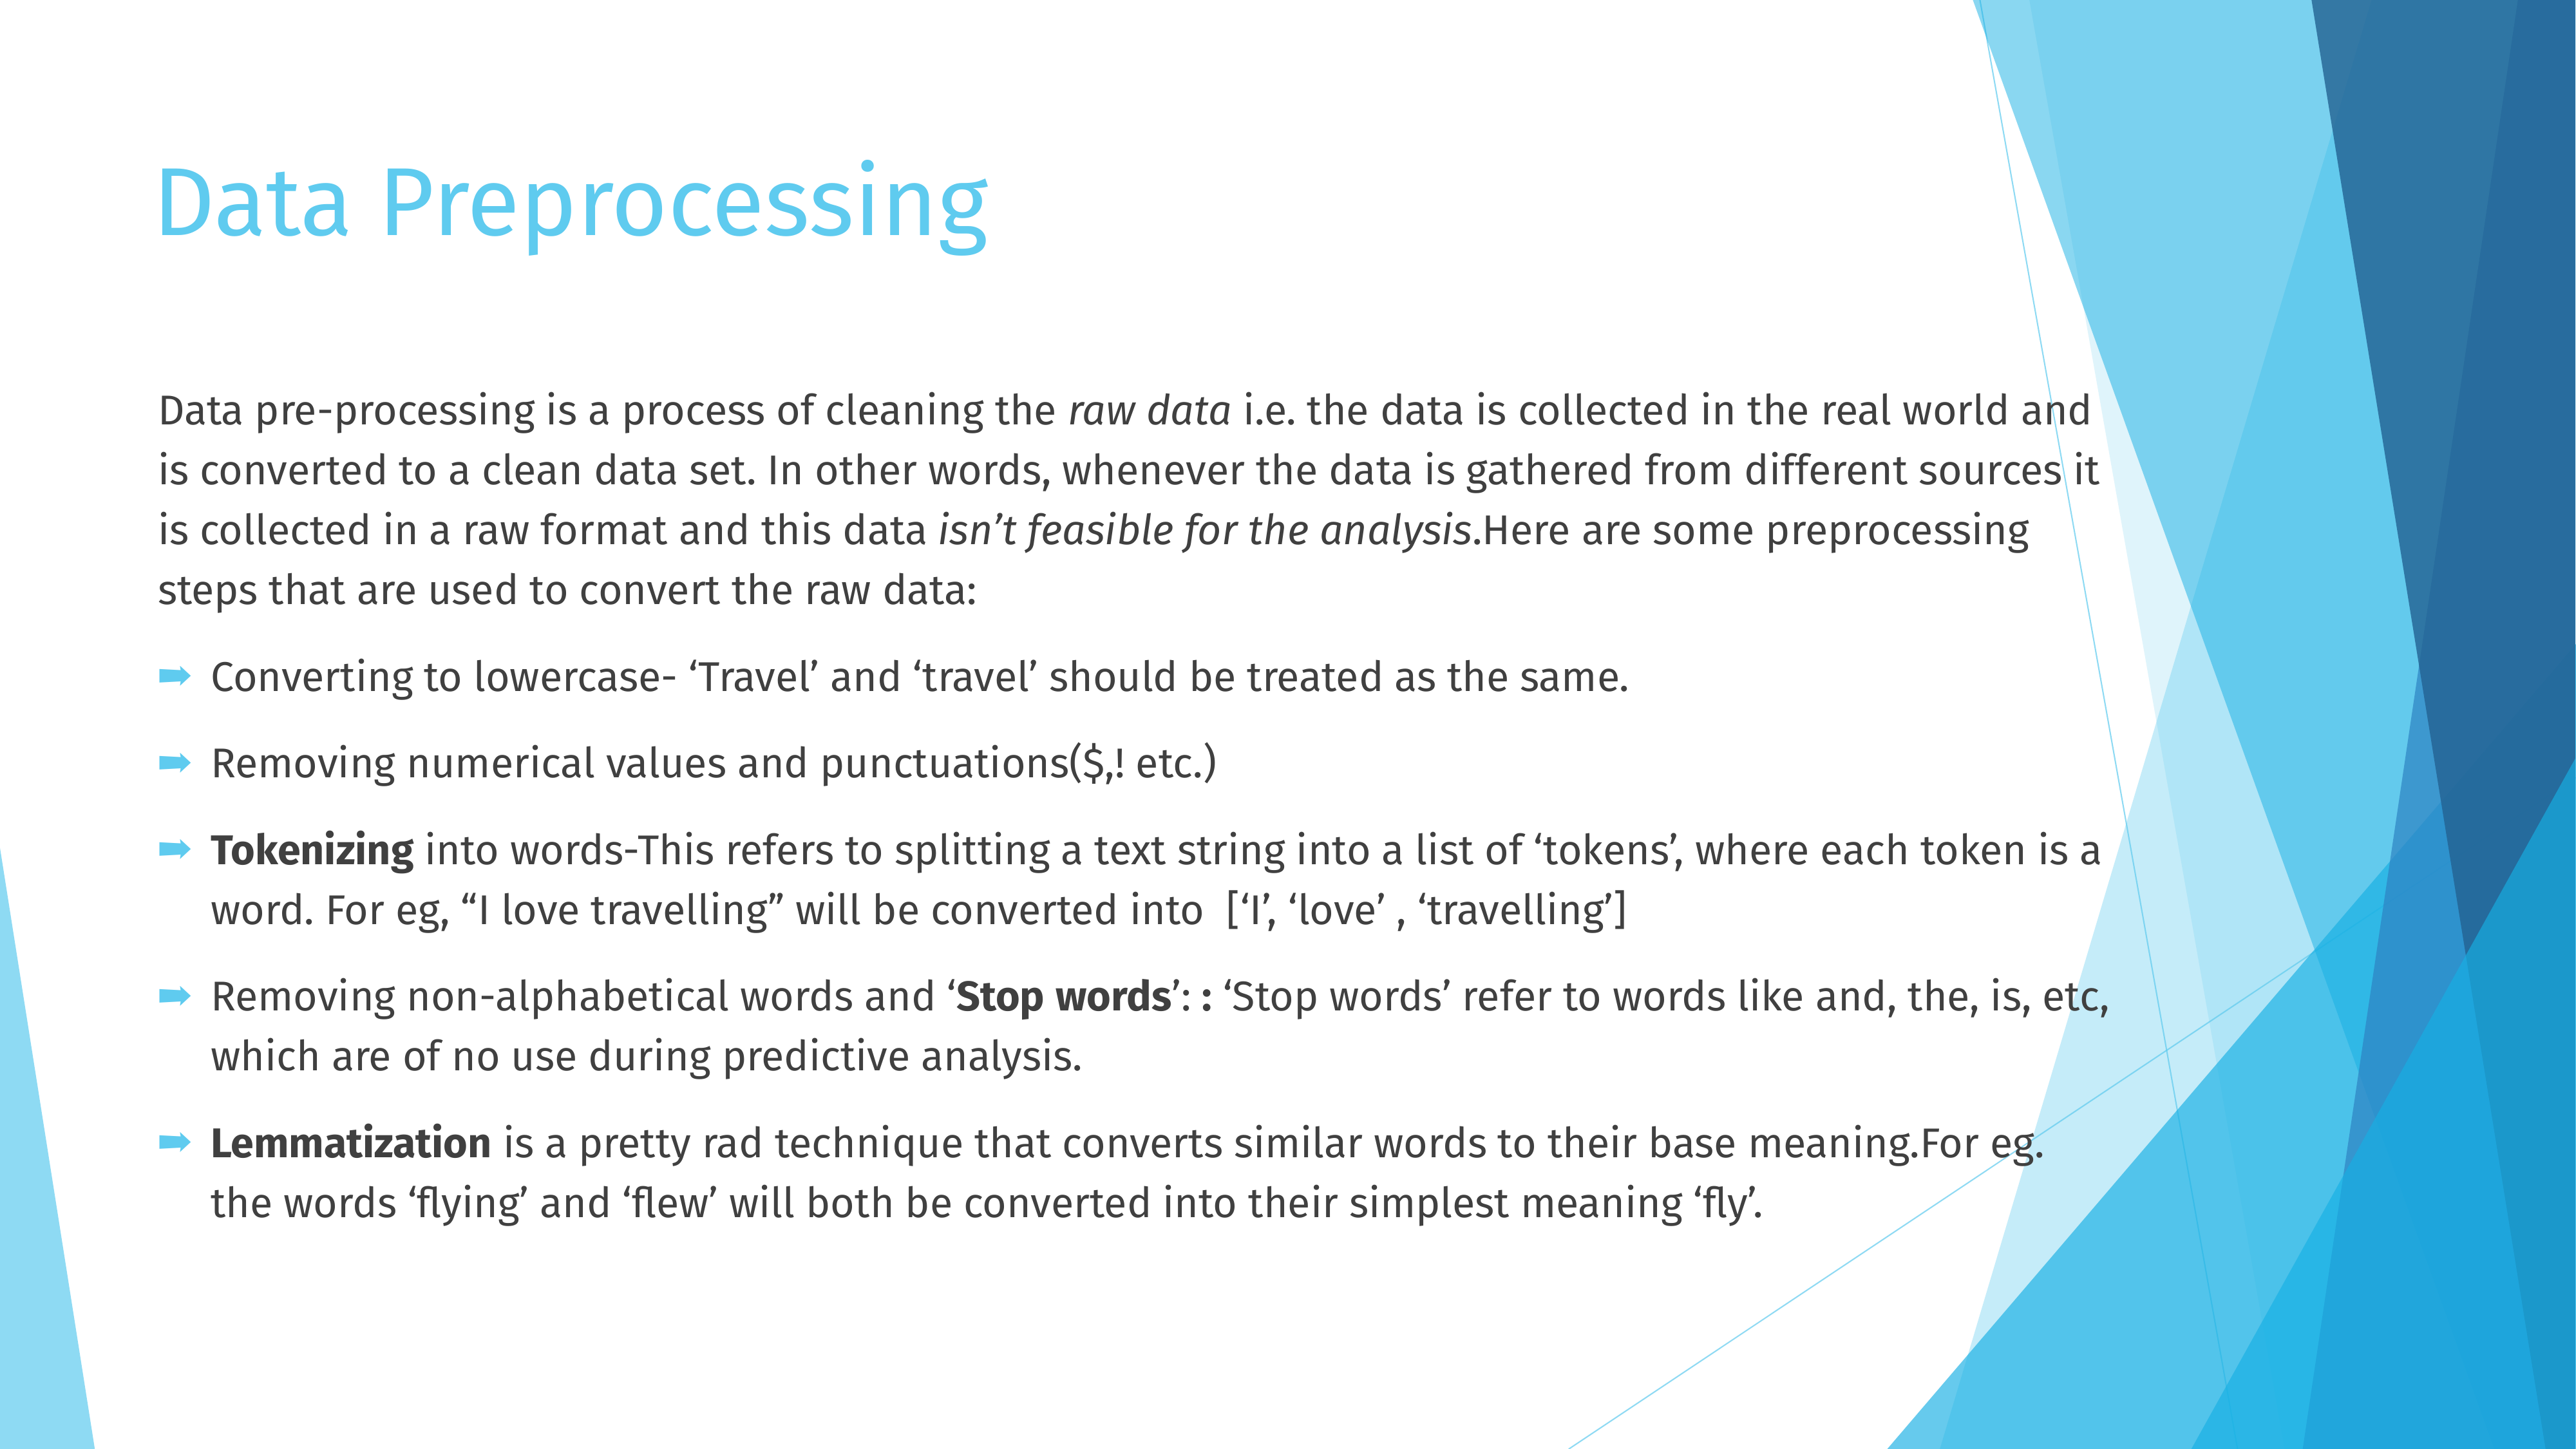

# Data Preprocessing
Data pre-processing is a process of cleaning the raw data i.e. the data is collected in the real world and is converted to a clean data set. In other words, whenever the data is gathered from different sources it is collected in a raw format and this data isn’t feasible for the analysis.Here are some preprocessing steps that are used to convert the raw data:
Converting to lowercase- ‘Travel’ and ‘travel’ should be treated as the same.
Removing numerical values and punctuations($,! etc.)
Tokenizing into words-This refers to splitting a text string into a list of ‘tokens’, where each token is a word. For eg, “I love travelling” will be converted into  [‘I’, ‘love’ , ‘travelling’]
Removing non-alphabetical words and ‘Stop words’: : ‘Stop words’ refer to words like and, the, is, etc, which are of no use during predictive analysis.
Lemmatization is a pretty rad technique that converts similar words to their base meaning.For eg. the words ‘flying’ and ‘flew’ will both be converted into their simplest meaning ‘fly’.